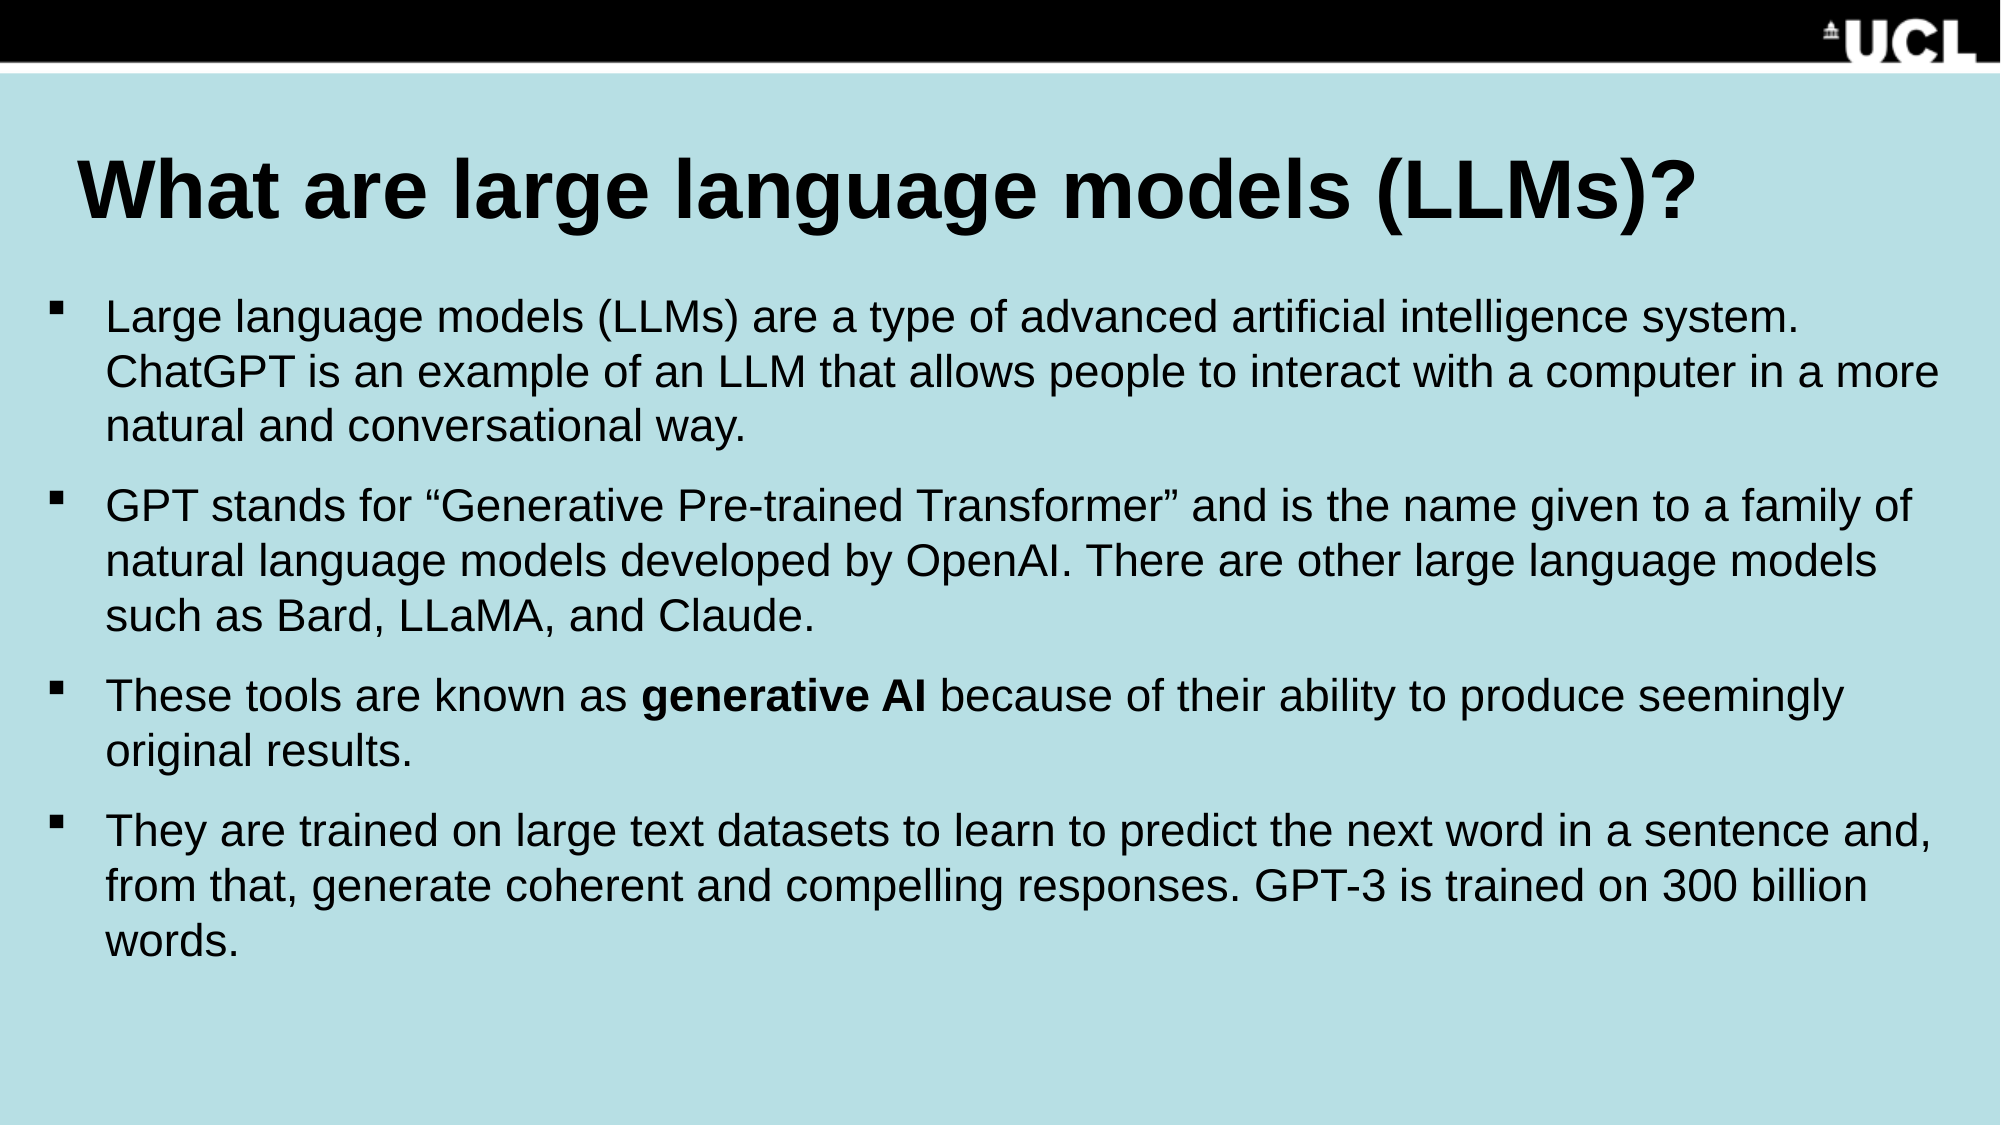

# What are large language models (LLMs)?
Large language models (LLMs) are a type of advanced artificial intelligence system. ChatGPT is an example of an LLM that allows people to interact with a computer in a more natural and conversational way.
GPT stands for “Generative Pre-trained Transformer” and is the name given to a family of natural language models developed by OpenAI. There are other large language models such as Bard, LLaMA, and Claude.
These tools are known as generative AI because of their ability to produce seemingly original results.
They are trained on large text datasets to learn to predict the next word in a sentence and, from that, generate coherent and compelling responses. GPT-3 is trained on 300 billion words.